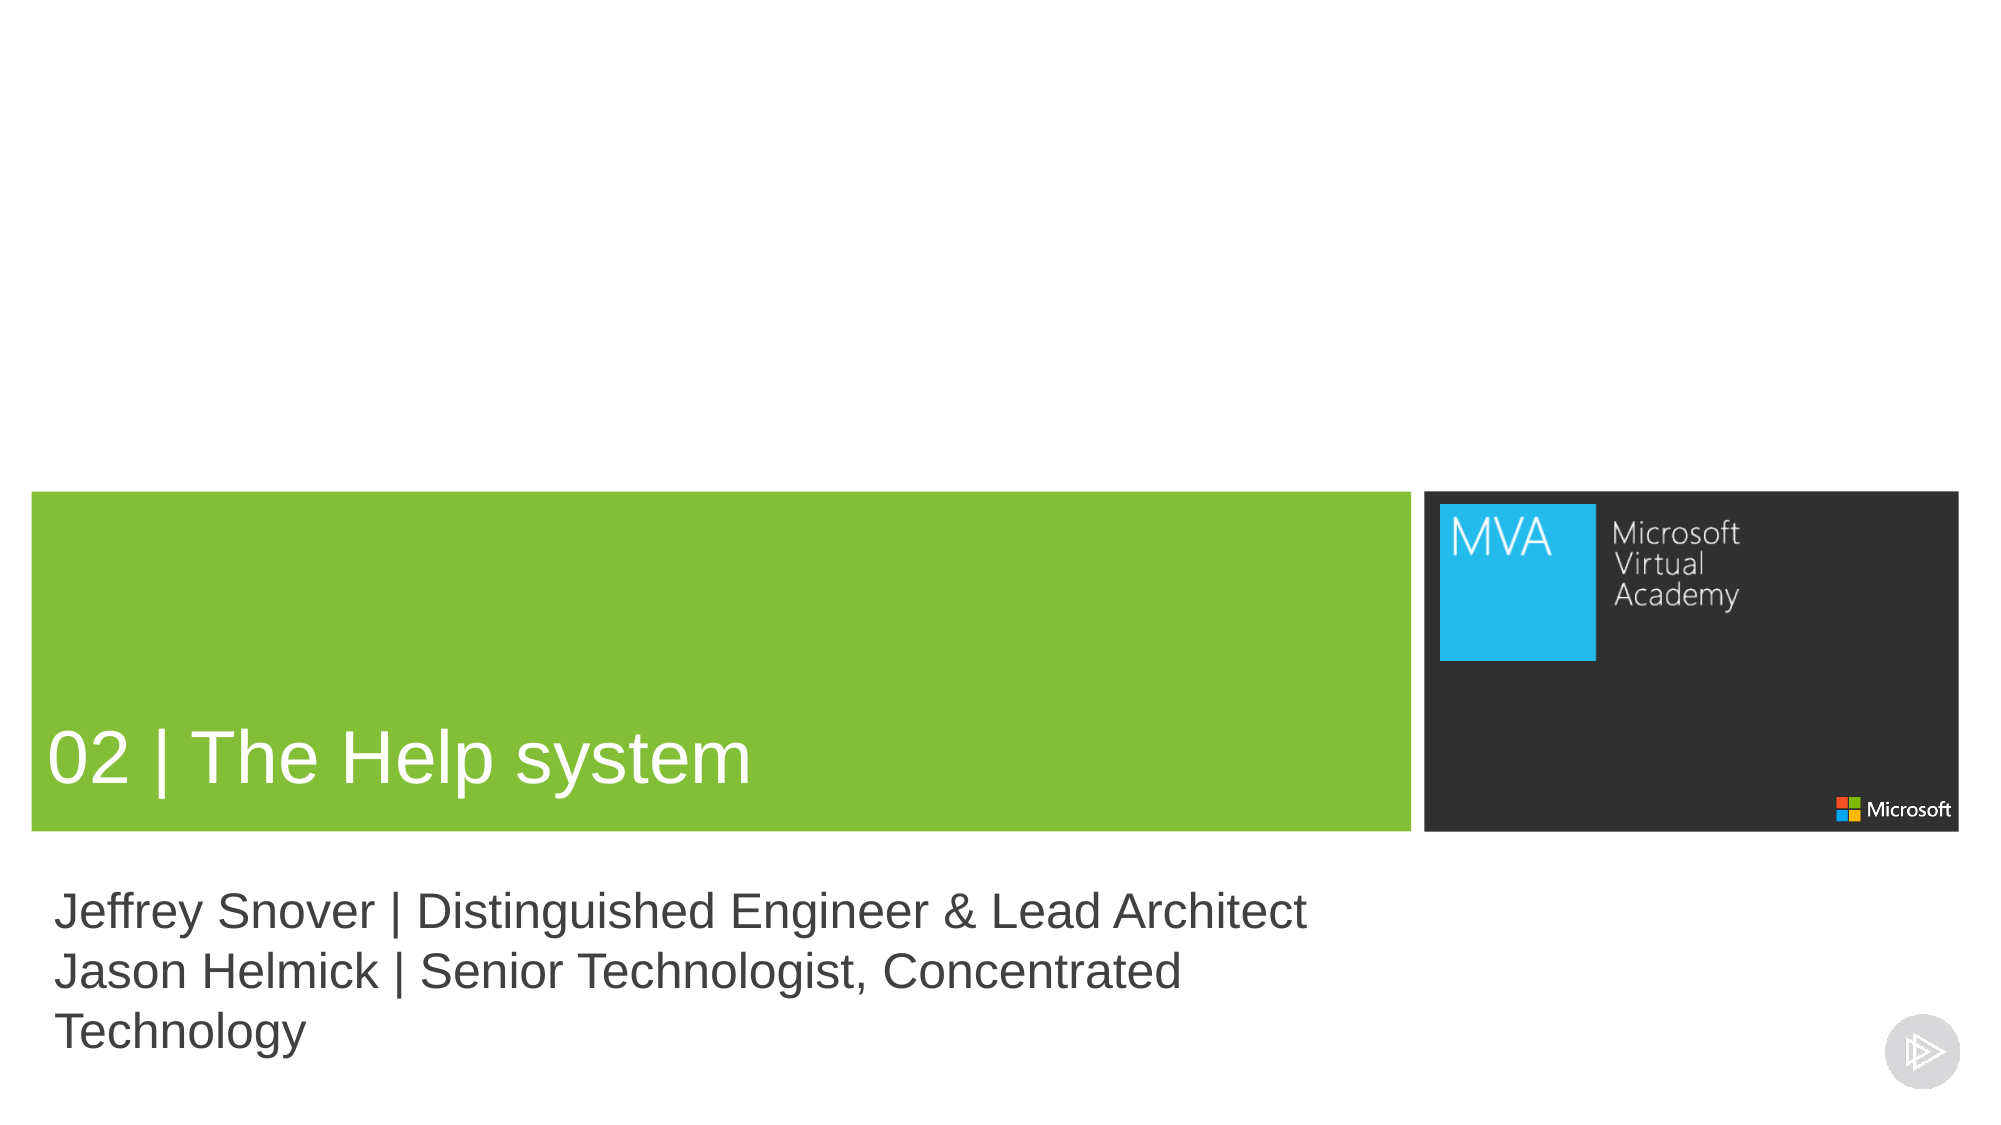

02 | The Help system
Jeffrey Snover | Distinguished Engineer & Lead Architect
Jason Helmick | Senior Technologist, Concentrated Technology